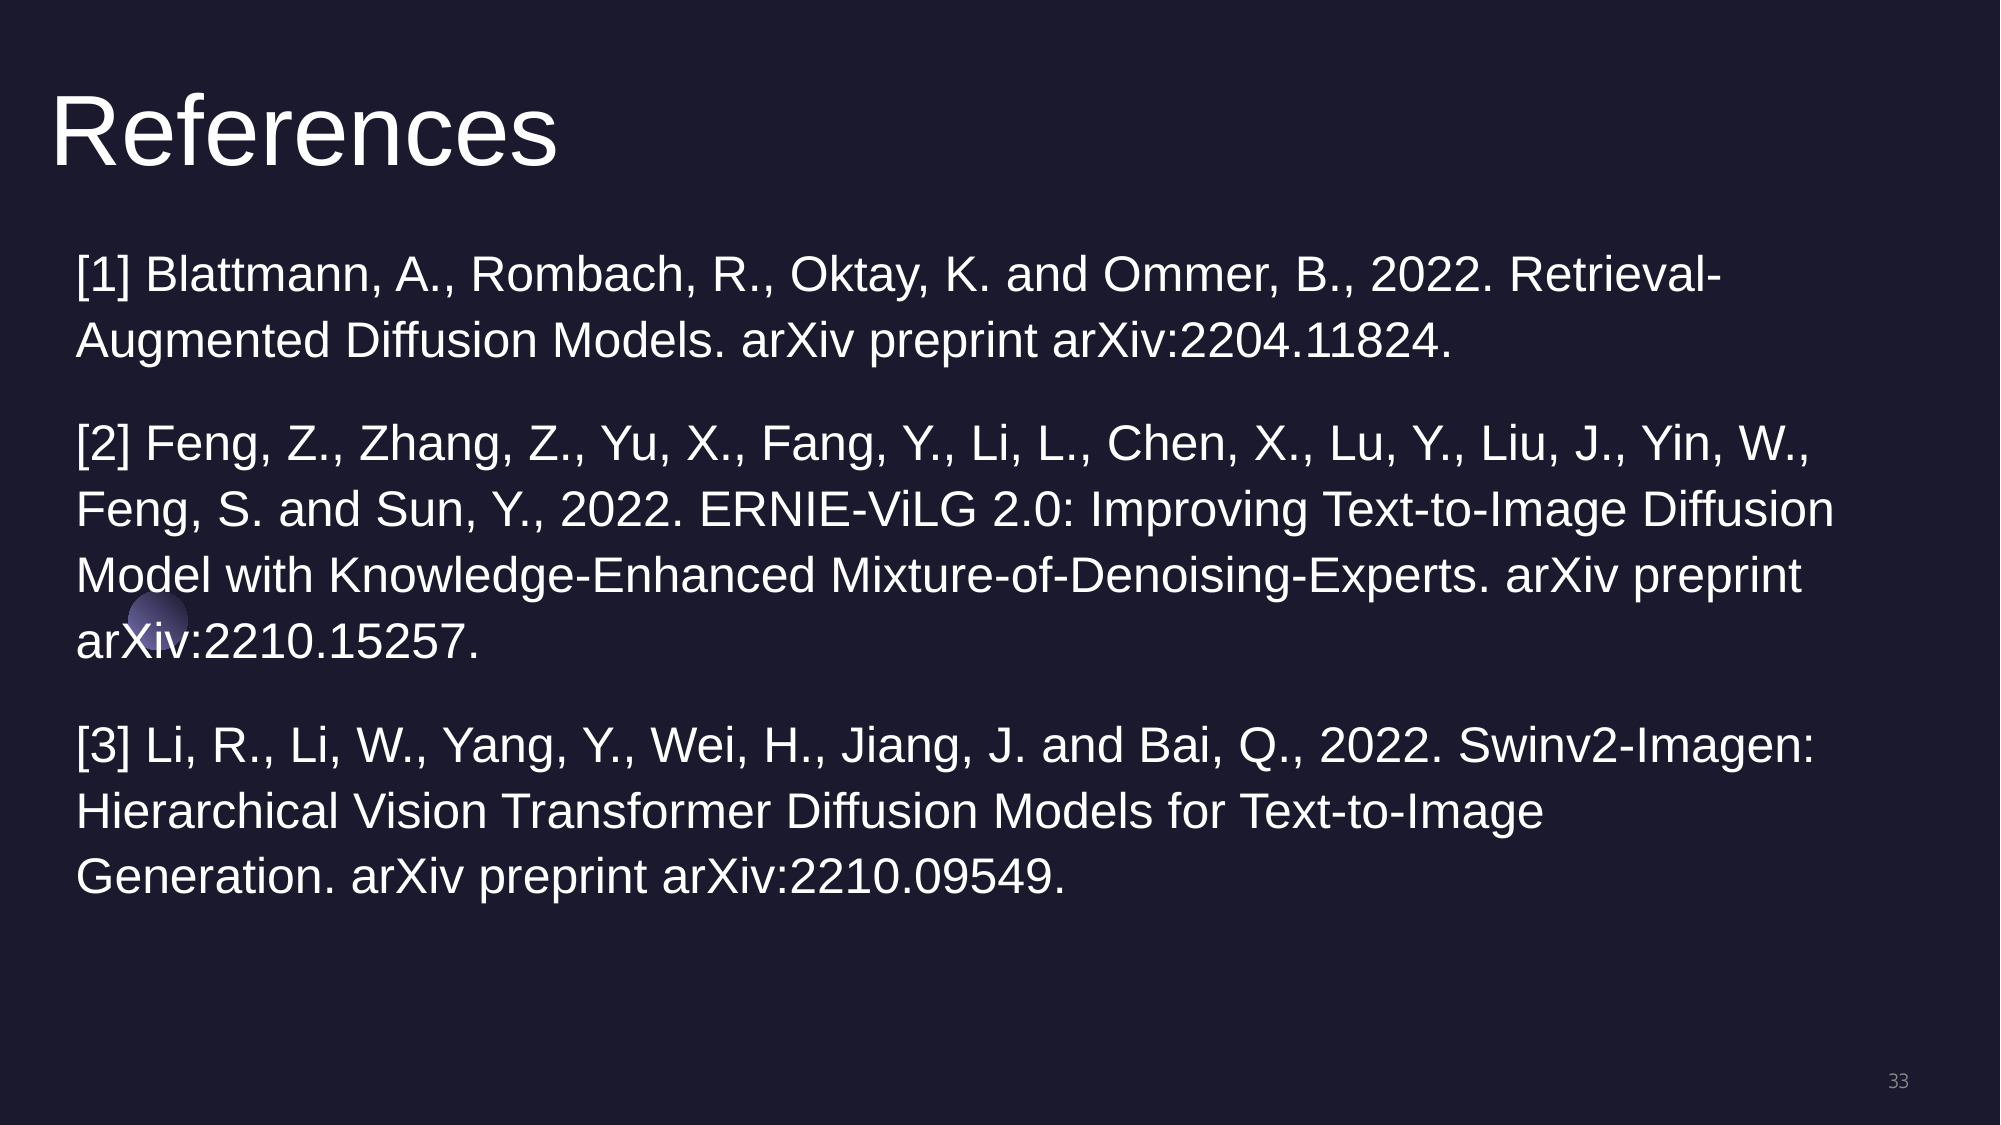

# References
[1] Blattmann, A., Rombach, R., Oktay, K. and Ommer, B., 2022. Retrieval-Augmented Diffusion Models. arXiv preprint arXiv:2204.11824.
[2] Feng, Z., Zhang, Z., Yu, X., Fang, Y., Li, L., Chen, X., Lu, Y., Liu, J., Yin, W., Feng, S. and Sun, Y., 2022. ERNIE-ViLG 2.0: Improving Text-to-Image Diffusion Model with Knowledge-Enhanced Mixture-of-Denoising-Experts. arXiv preprint arXiv:2210.15257.
[3] Li, R., Li, W., Yang, Y., Wei, H., Jiang, J. and Bai, Q., 2022. Swinv2-Imagen: Hierarchical Vision Transformer Diffusion Models for Text-to-Image Generation. arXiv preprint arXiv:2210.09549.

33